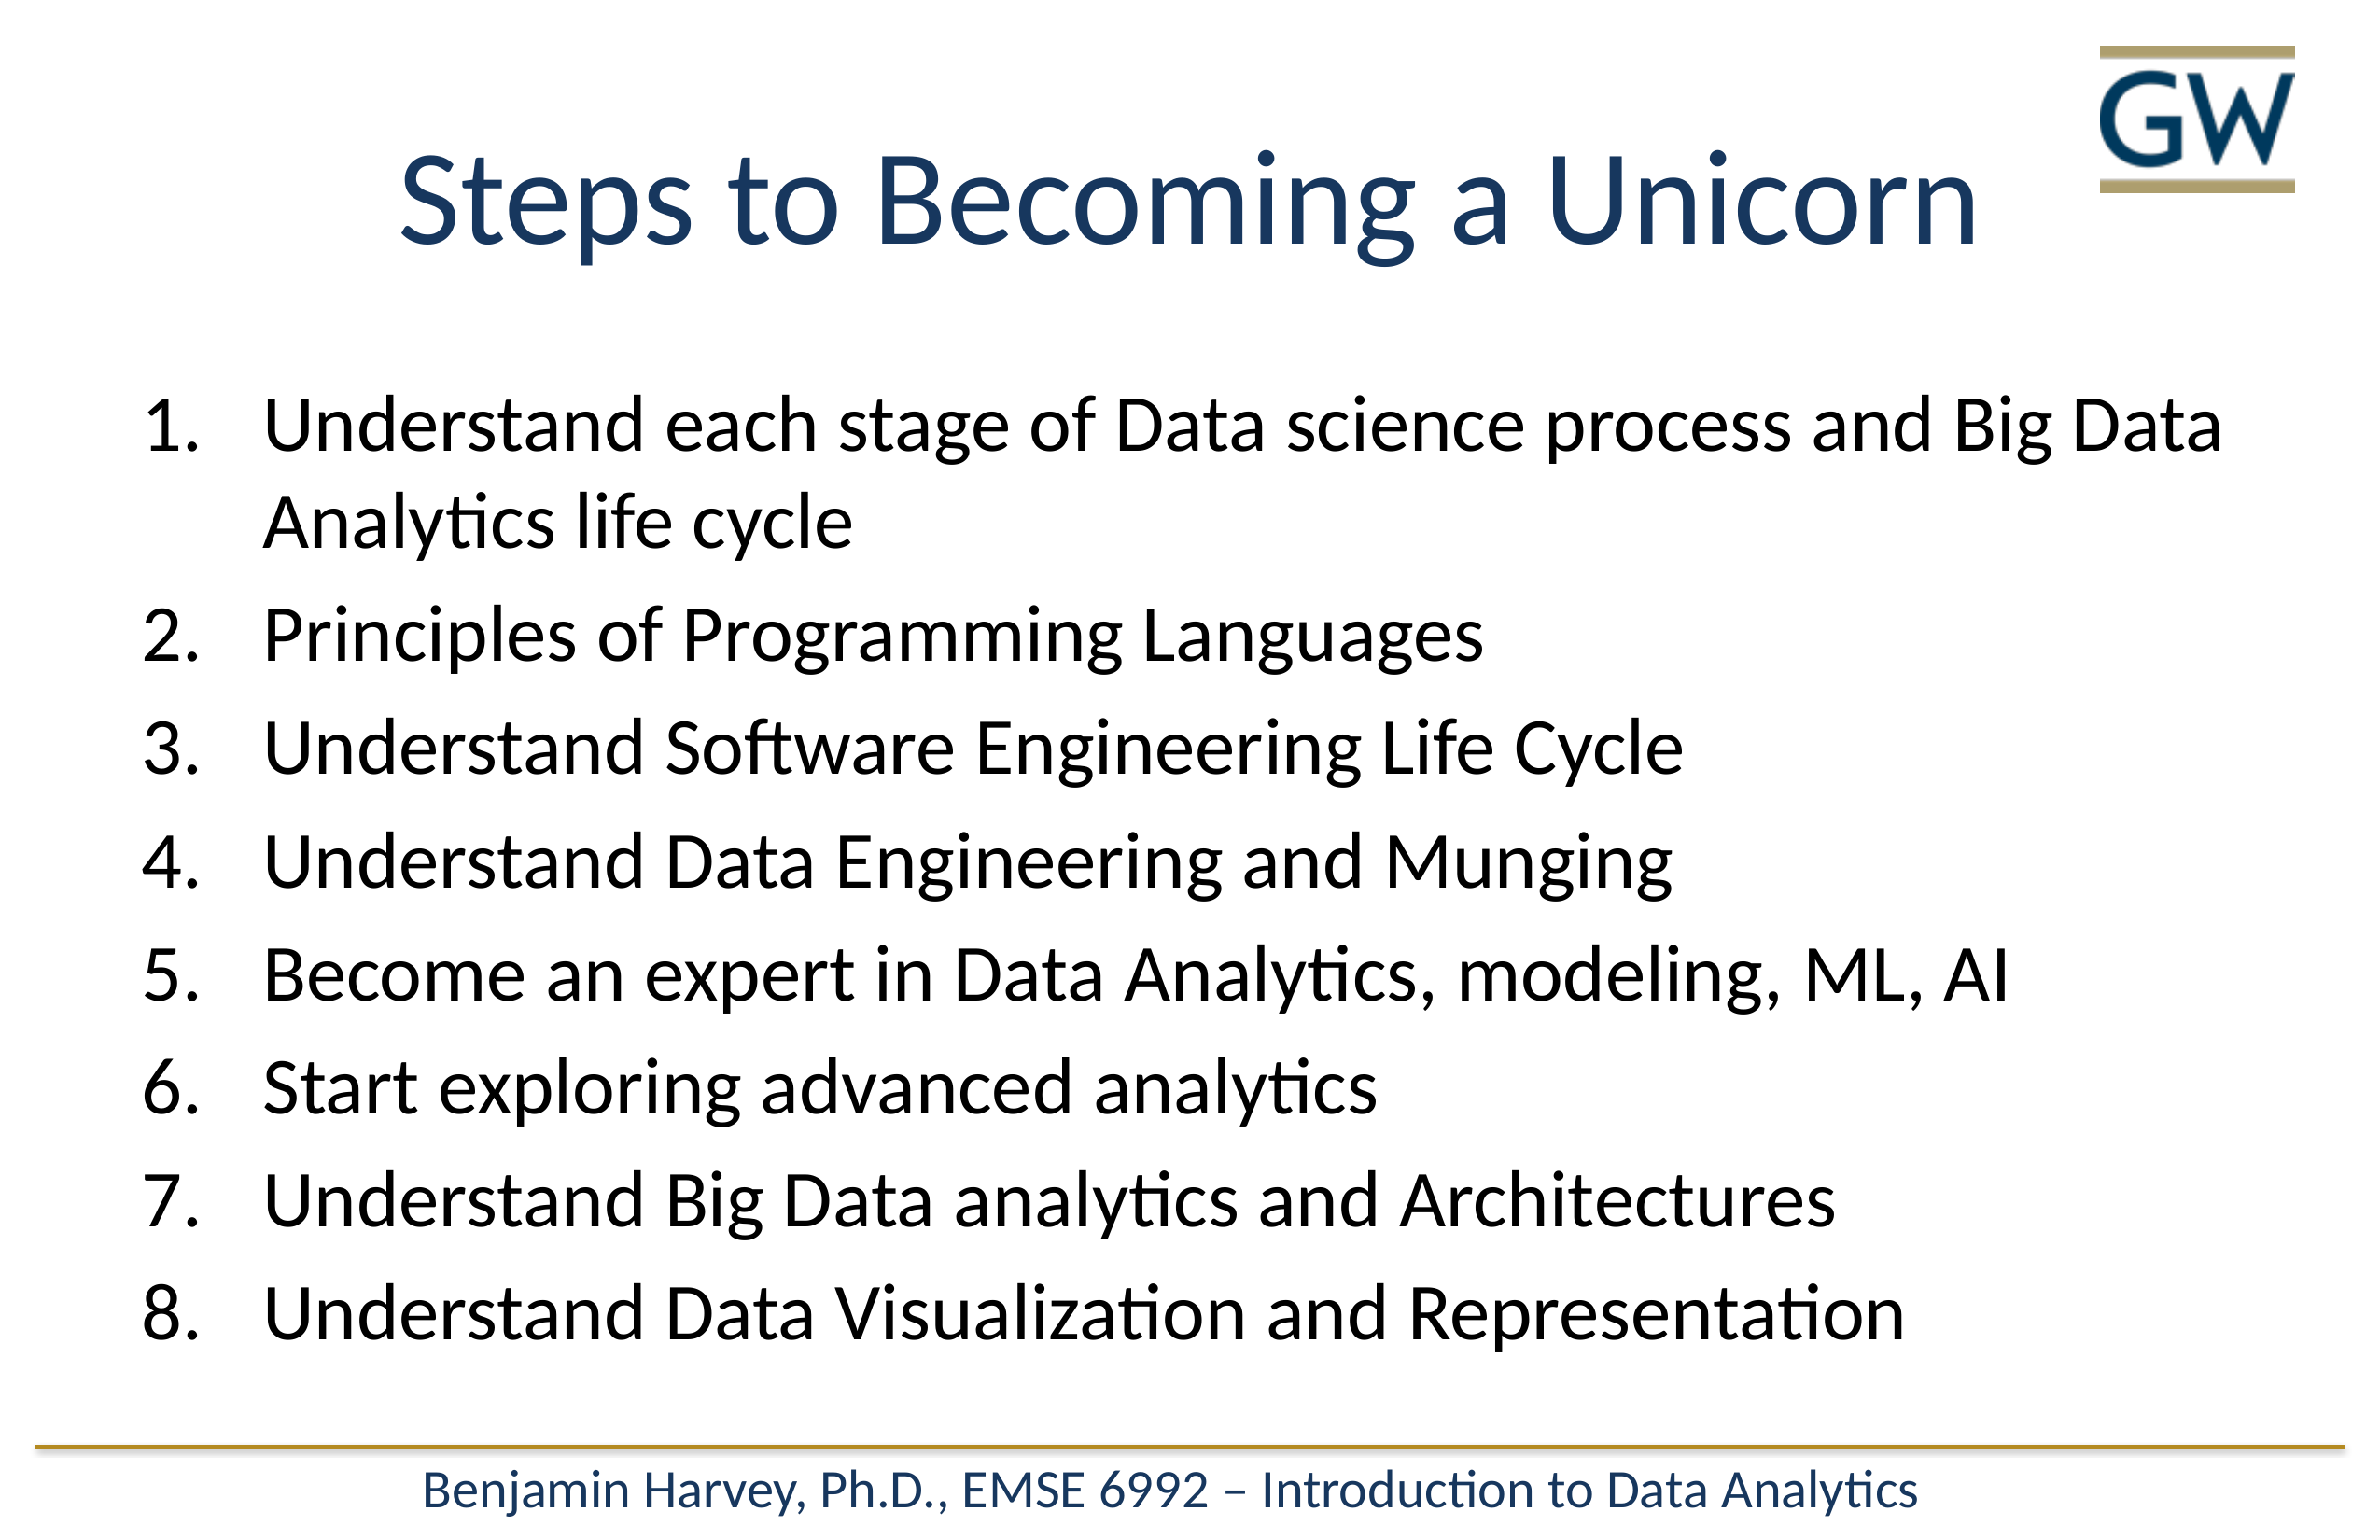

# Steps to Becoming a Unicorn
Understand each stage of Data science process and Big Data Analytics life cycle
Principles of Programming Languages
Understand Software Engineering Life Cycle
Understand Data Engineering and Munging
Become an expert in Data Analytics, modeling, ML, AI
Start exploring advanced analytics
Understand Big Data analytics and Architectures
Understand Data Visualization and Representation